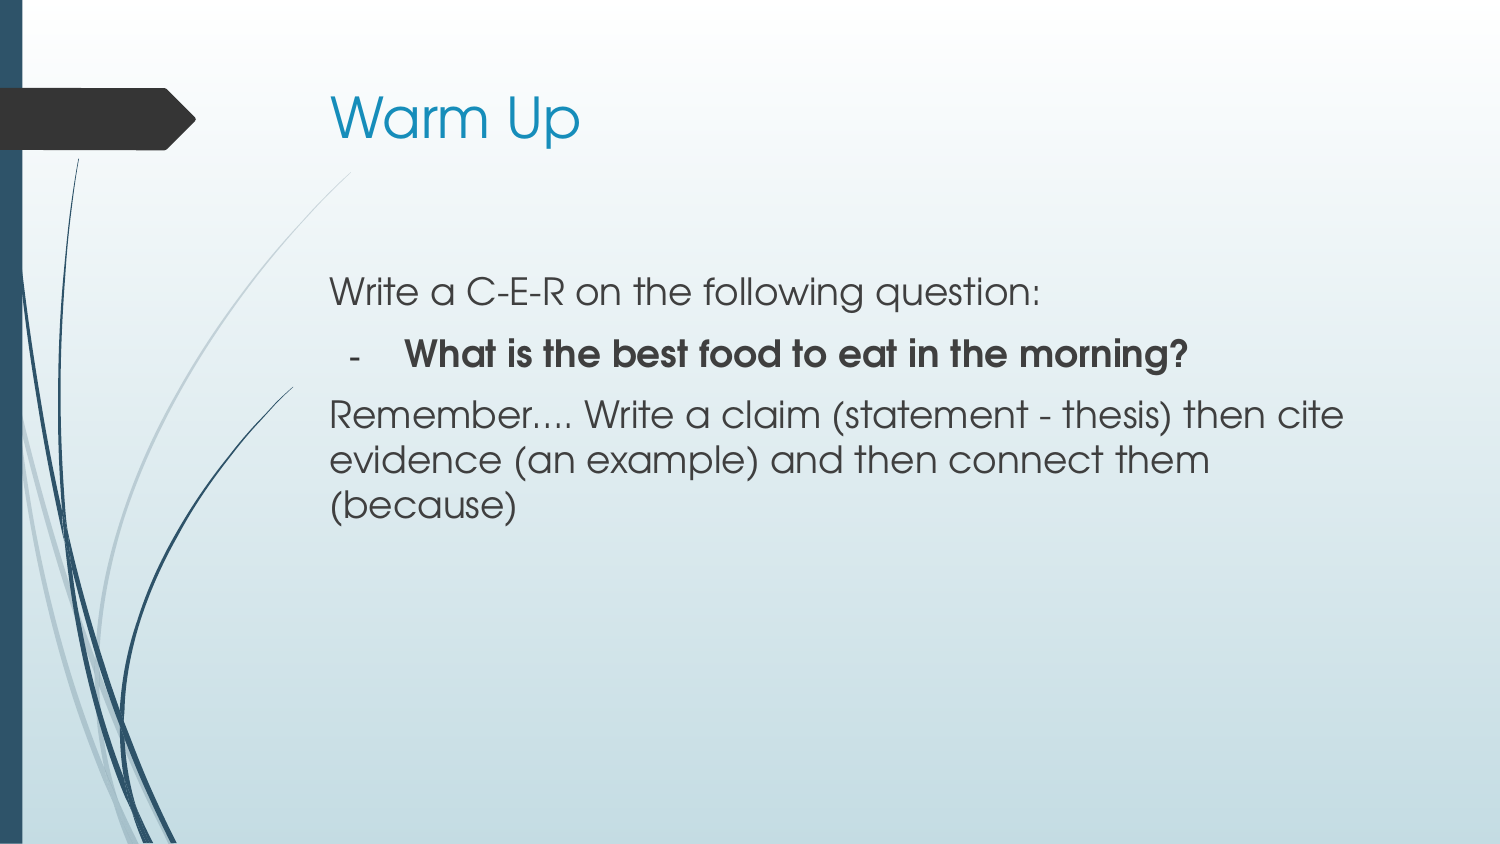

# Warm Up
Write a C-E-R on the following question:
What is the best food to eat in the morning?
Remember…. Write a claim (statement - thesis) then cite evidence (an example) and then connect them (because)